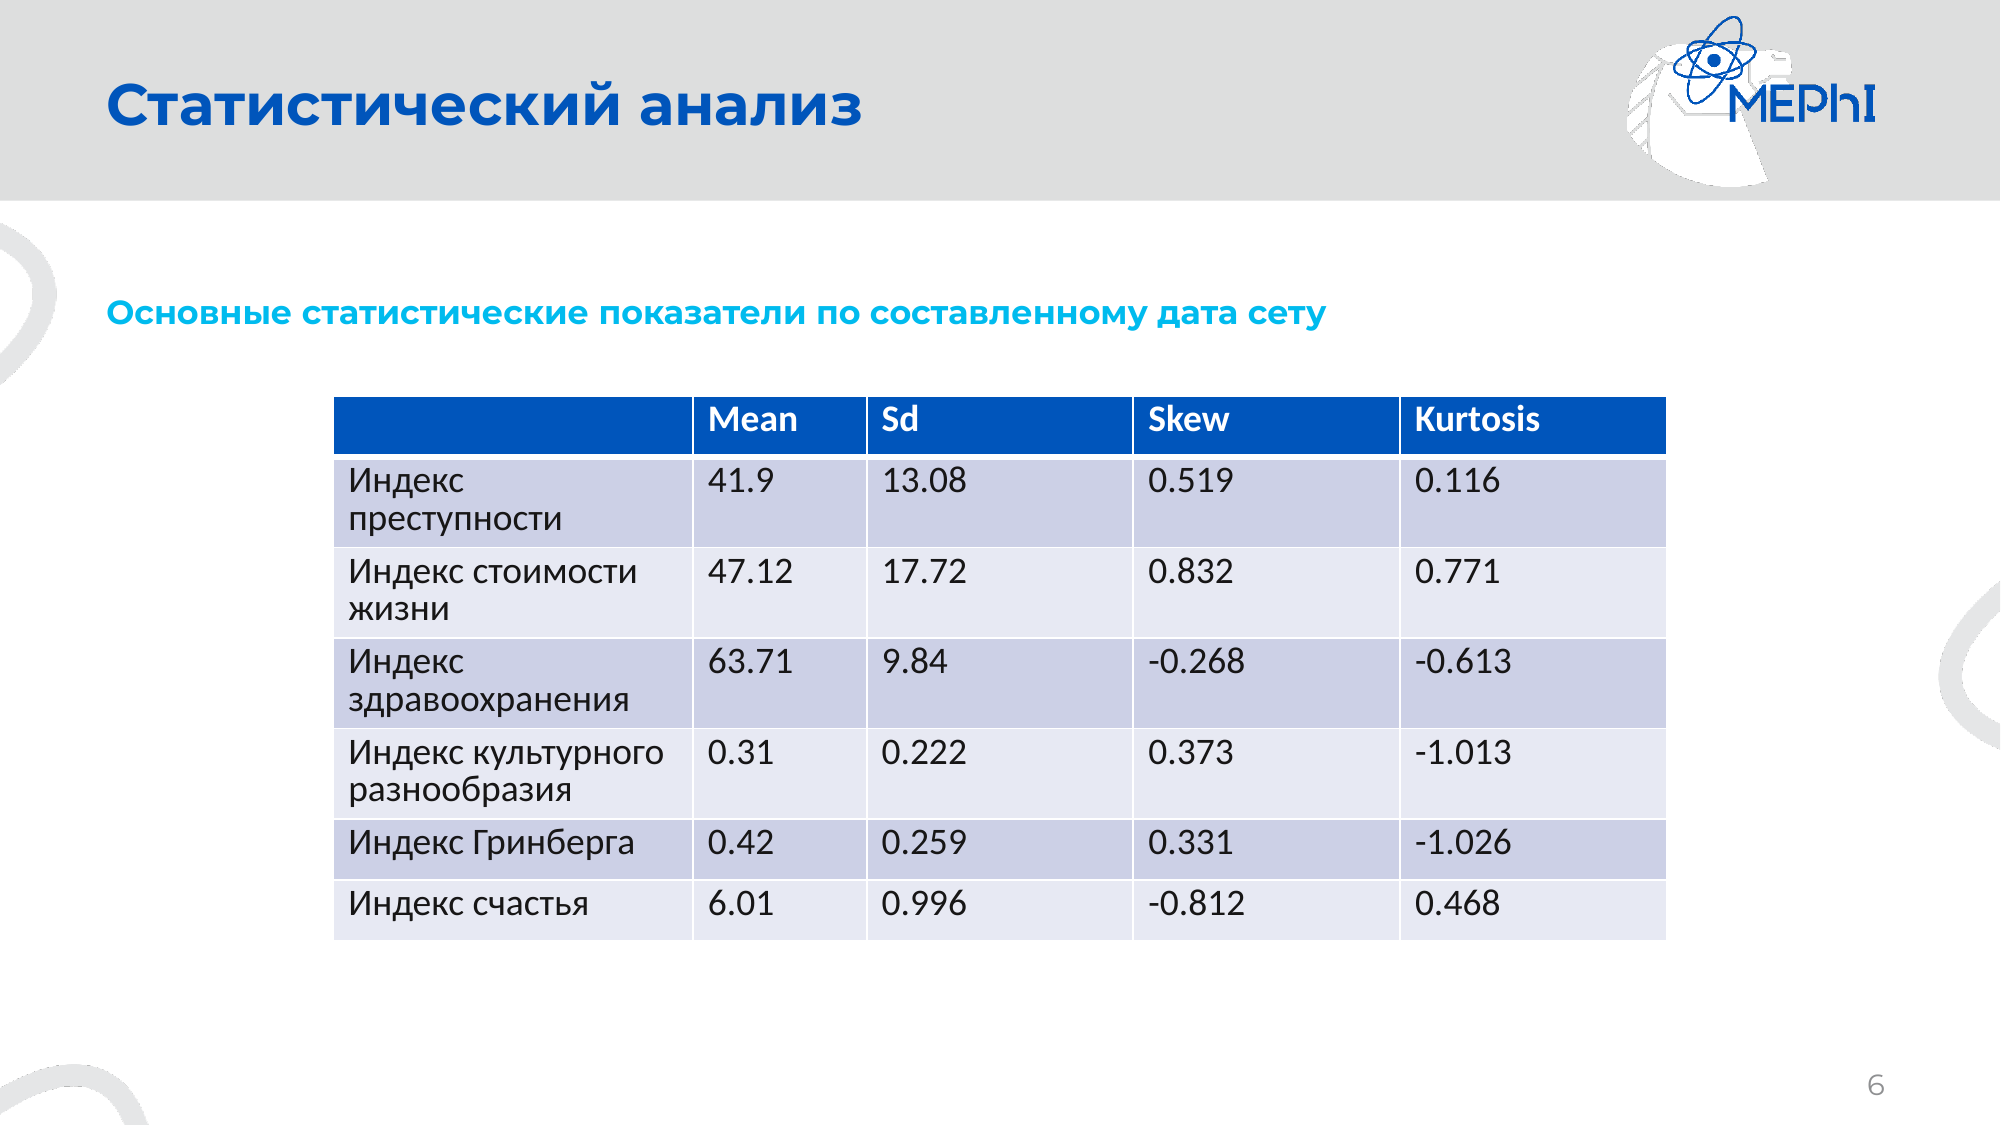

# Статистический анализ
Основные статистические показатели по составленному дата сету
|  | Mean | Sd | Skew | Kurtosis |
| --- | --- | --- | --- | --- |
| Индекс преступности | 41.9 | 13.08 | 0.519 | 0.116 |
| Индекс стоимости жизни | 47.12 | 17.72 | 0.832 | 0.771 |
| Индекс здравоохранения | 63.71 | 9.84 | -0.268 | -0.613 |
| Индекс культурного разнообразия | 0.31 | 0.222 | 0.373 | -1.013 |
| Индекс Гринберга | 0.42 | 0.259 | 0.331 | -1.026 |
| Индекс счастья | 6.01 | 0.996 | -0.812 | 0.468 |